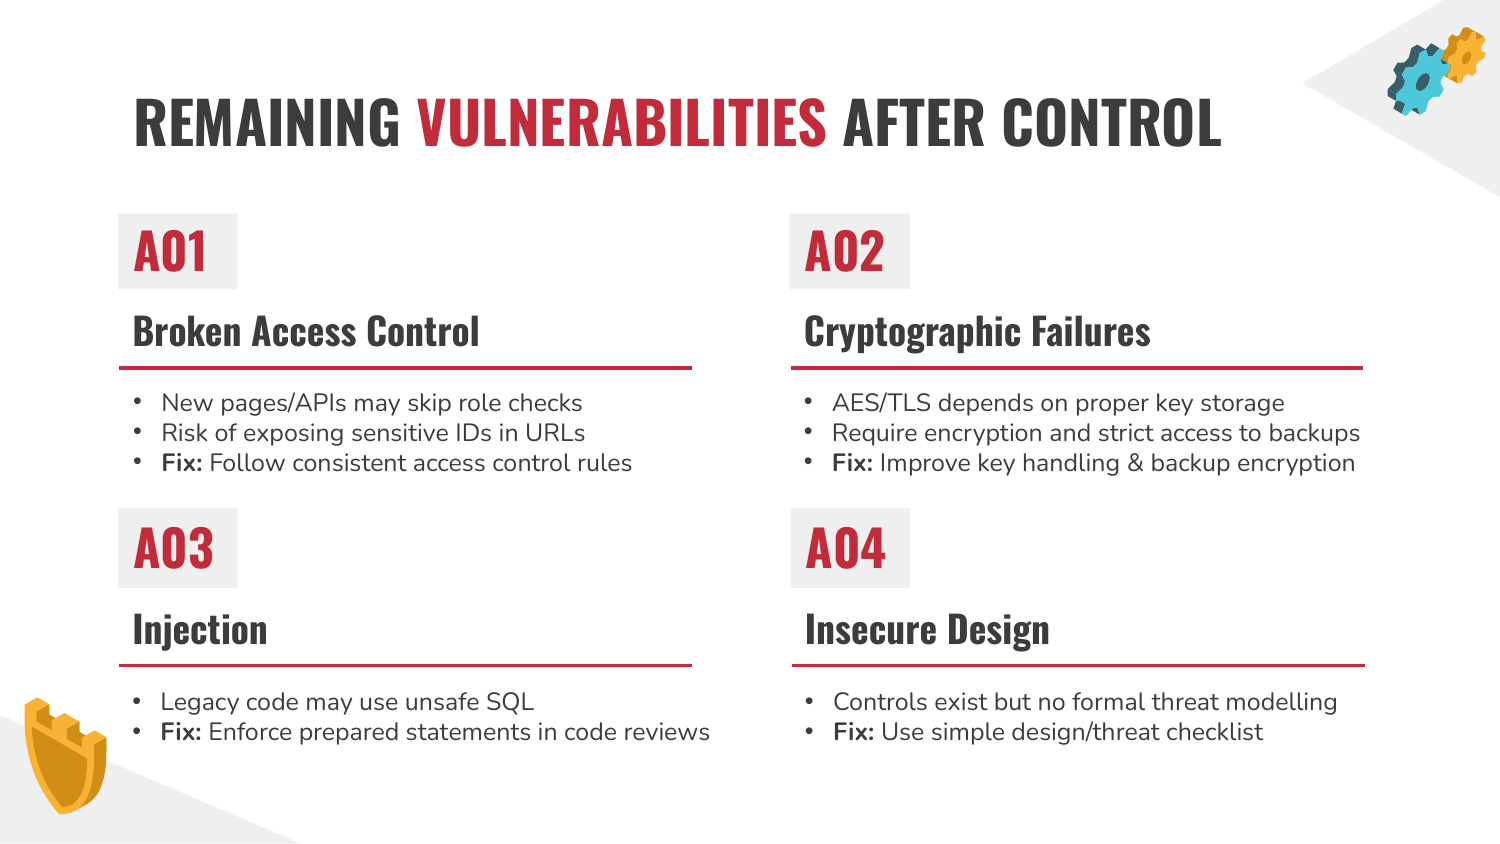

# REMAINING VULNERABILITIES AFTER CONTROL
A01
A02
Broken Access Control
Cryptographic Failures
New pages/APIs may skip role checks
Risk of exposing sensitive IDs in URLs
Fix: Follow consistent access control rules
AES/TLS depends on proper key storage
Require encryption and strict access to backups
Fix: Improve key handling & backup encryption
A03
A04
Injection
Insecure Design
Legacy code may use unsafe SQL
Fix: Enforce prepared statements in code reviews
Controls exist but no formal threat modelling
Fix: Use simple design/threat checklist